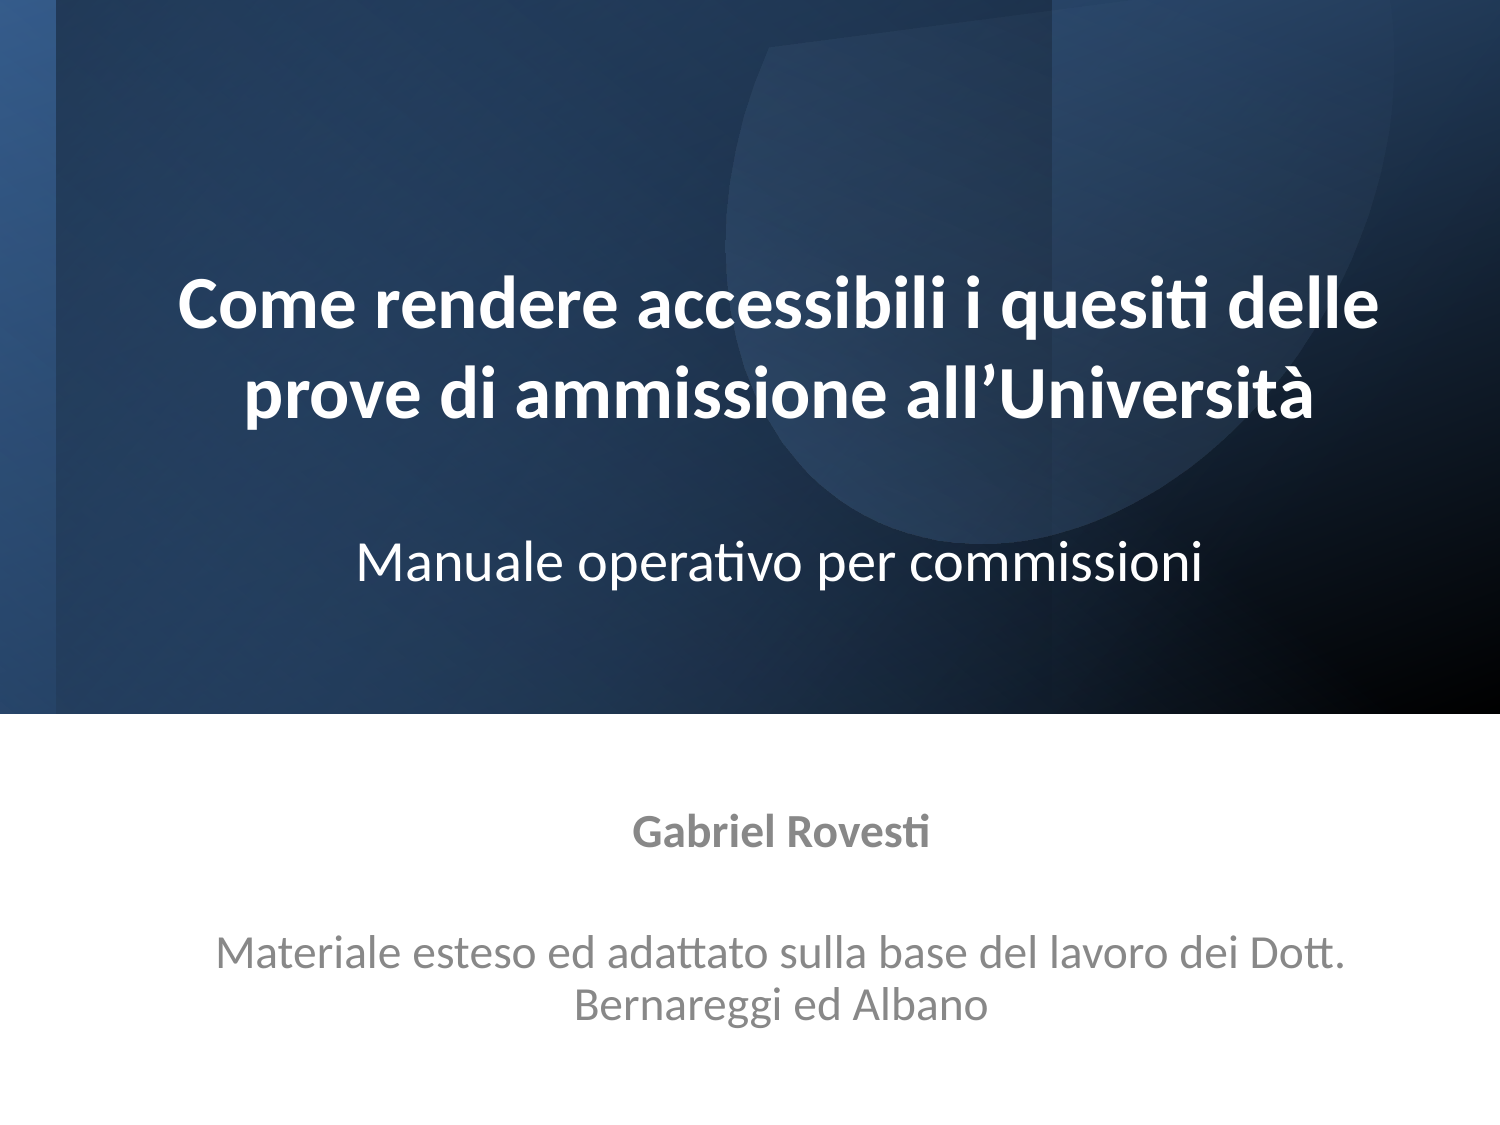

# Come rendere accessibili i quesiti delle prove di ammissione all’Università Manuale operativo per commissioni
Gabriel Rovesti

Materiale esteso ed adattato sulla base del lavoro dei Dott. Bernareggi ed Albano